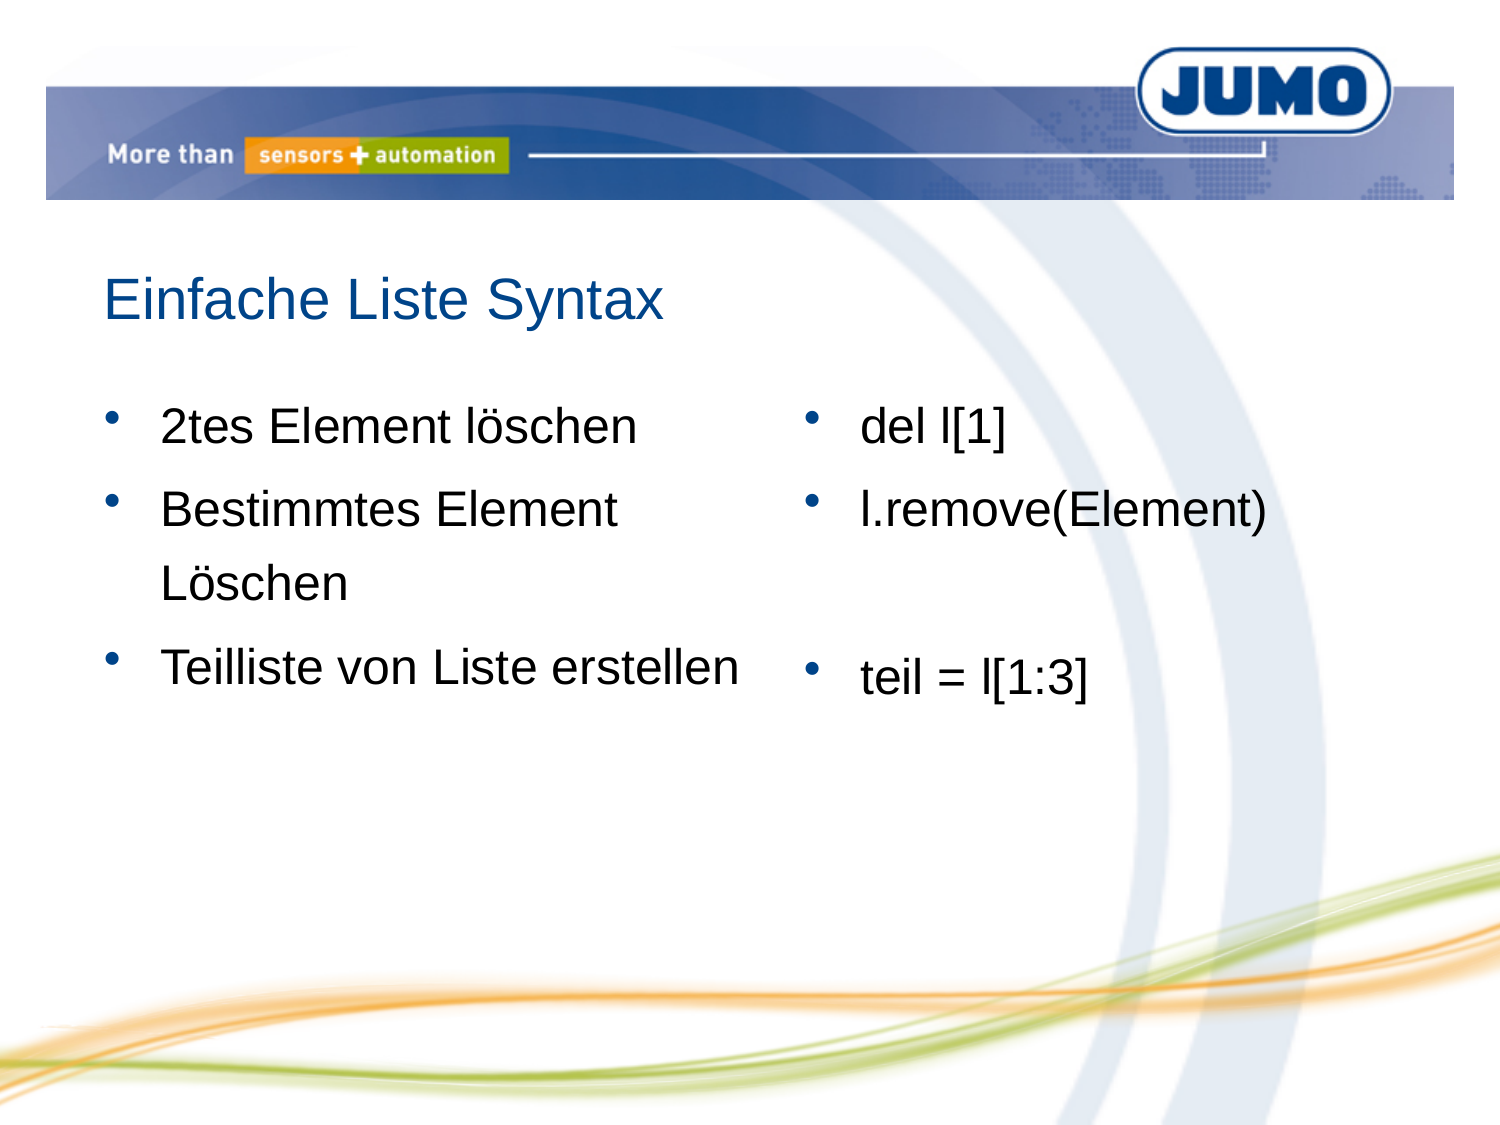

# Einfache Liste Syntax
2tes Element löschen
Bestimmtes Element Löschen
Teilliste von Liste erstellen
del l[1]
l.remove(Element)

teil = l[1:3]